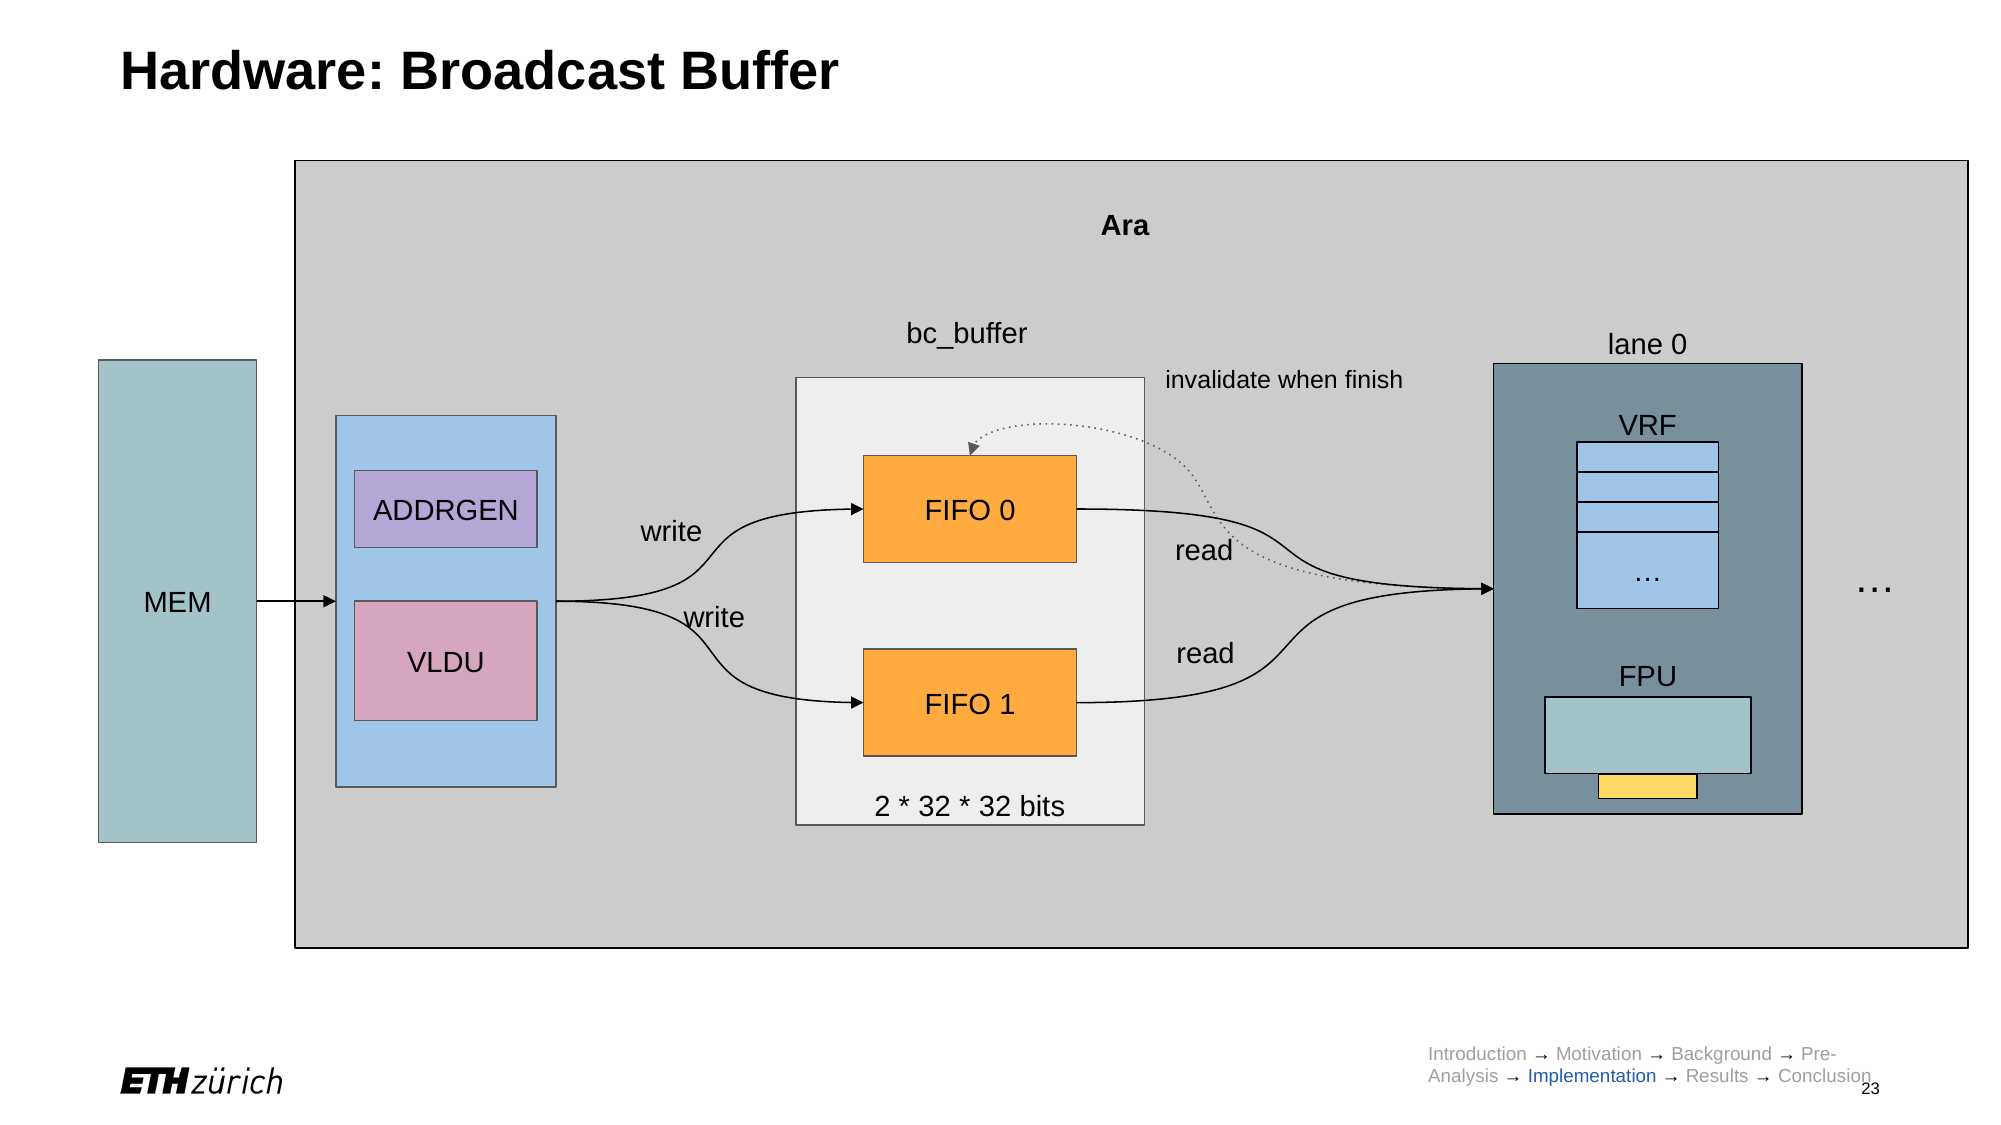

# Hardware: Broadcast Buffer

Ara
bc_buffer
lane 0

VRF

…

FPU

invalidate when finish
MEM

FIFO 0
ADDRGEN
write
read
read
write
…
VLDU
FIFO 1
2 * 32 * 32 bits
Introduction → Motivation → Background → Pre-Analysis → Implementation → Results → Conclusion
23